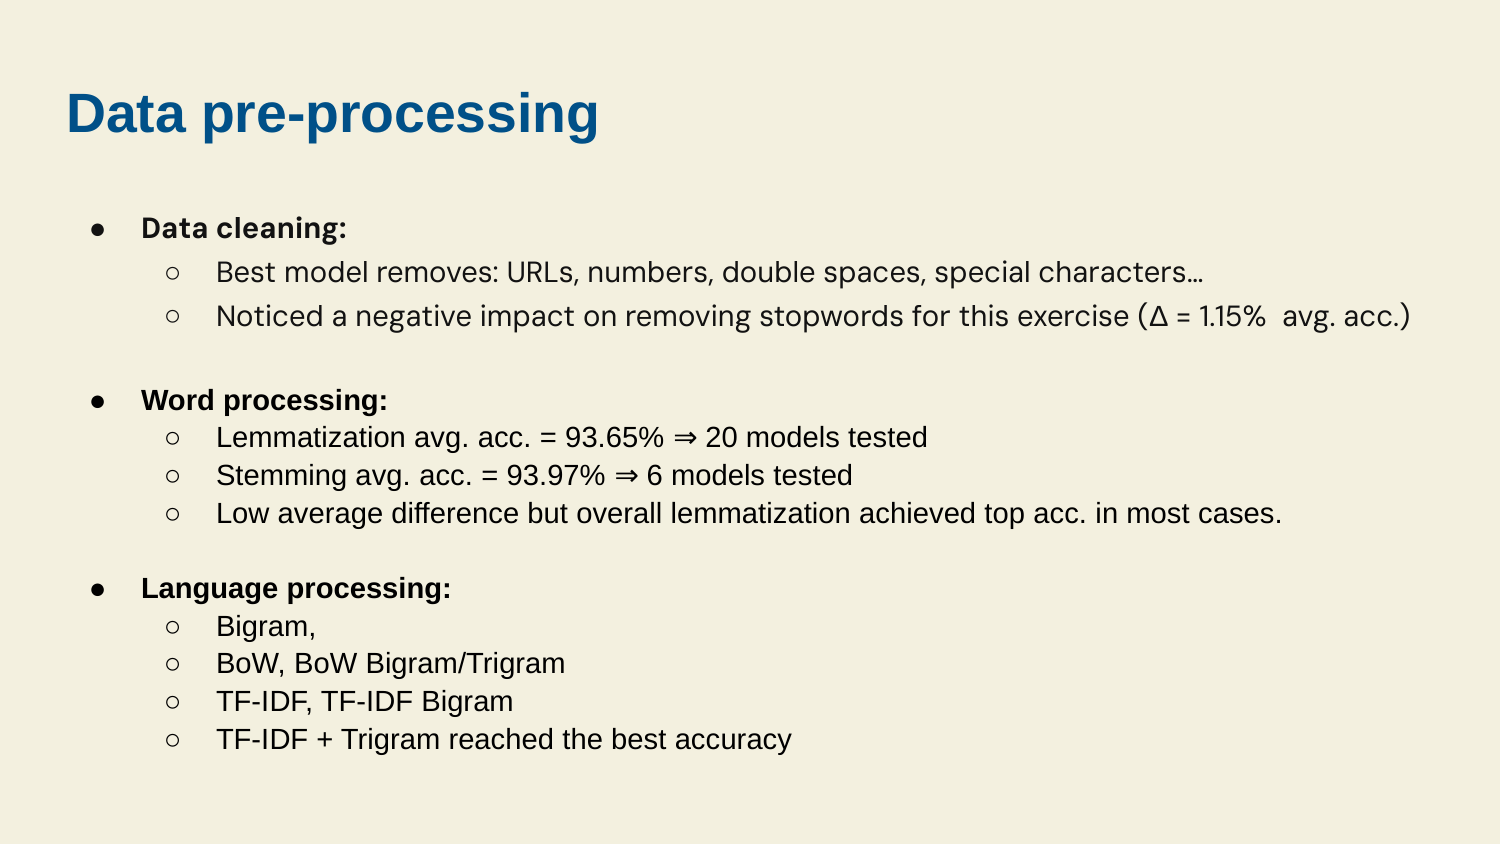

# Data pre-processing
Data cleaning:
Best model removes: URLs, numbers, double spaces, special characters…
Noticed a negative impact on removing stopwords for this exercise (Δ = 1.15%  avg. acc.)
Word processing:
Lemmatization avg. acc. = 93.65% ⇒ 20 models tested
Stemming avg. acc. = 93.97% ⇒ 6 models tested
Low average difference but overall lemmatization achieved top acc. in most cases.
Language processing:
Bigram,
BoW, BoW Bigram/Trigram
TF-IDF, TF-IDF Bigram
TF-IDF + Trigram reached the best accuracy